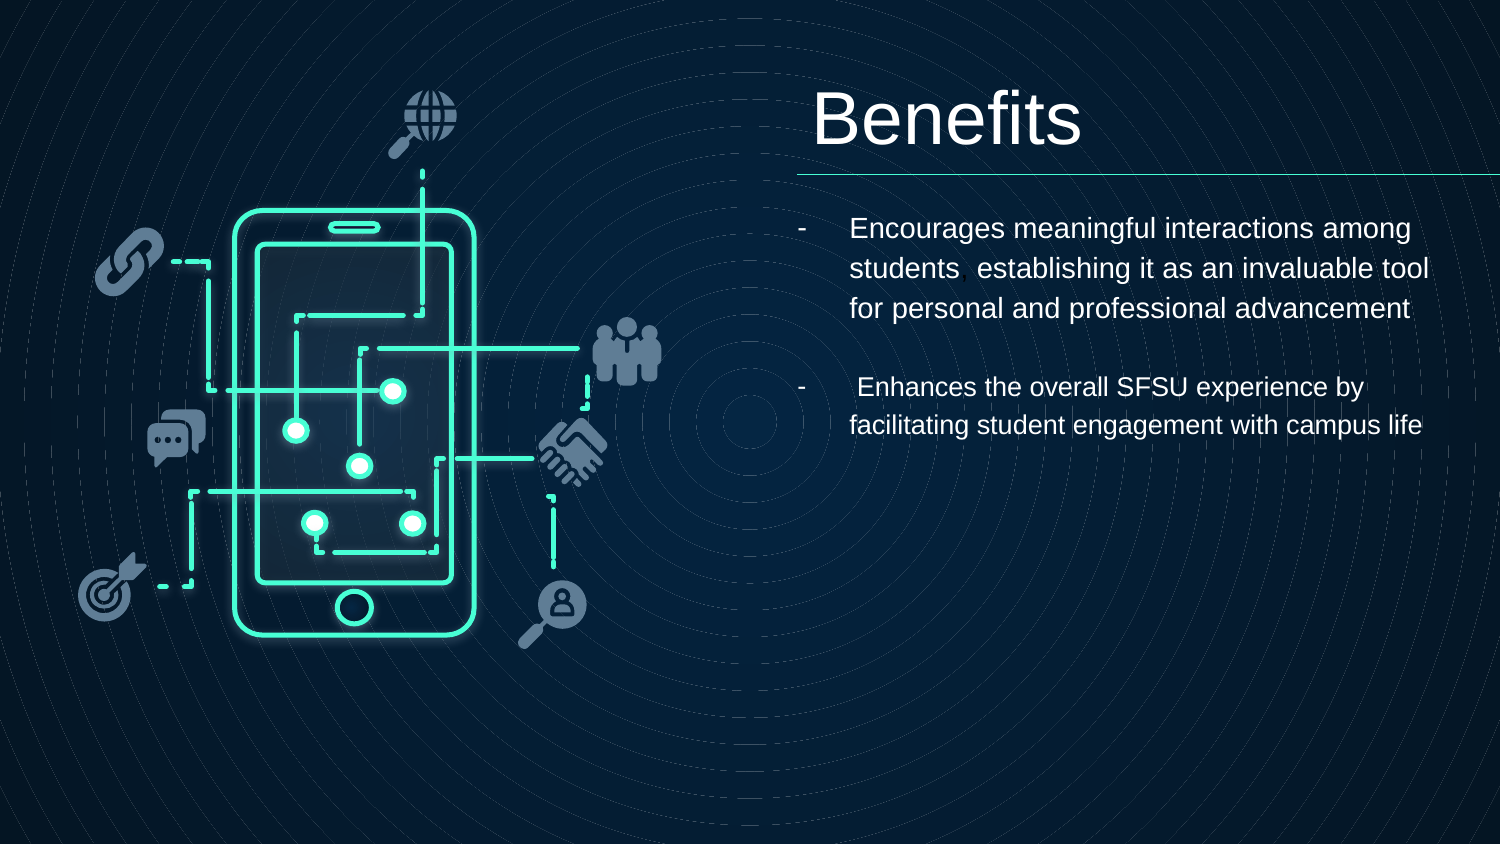

# Benefits

Encourages meaningful interactions among students, establishing it as an invaluable tool for personal and professional advancement

 Enhances the overall SFSU experience by facilitating student engagement with campus life